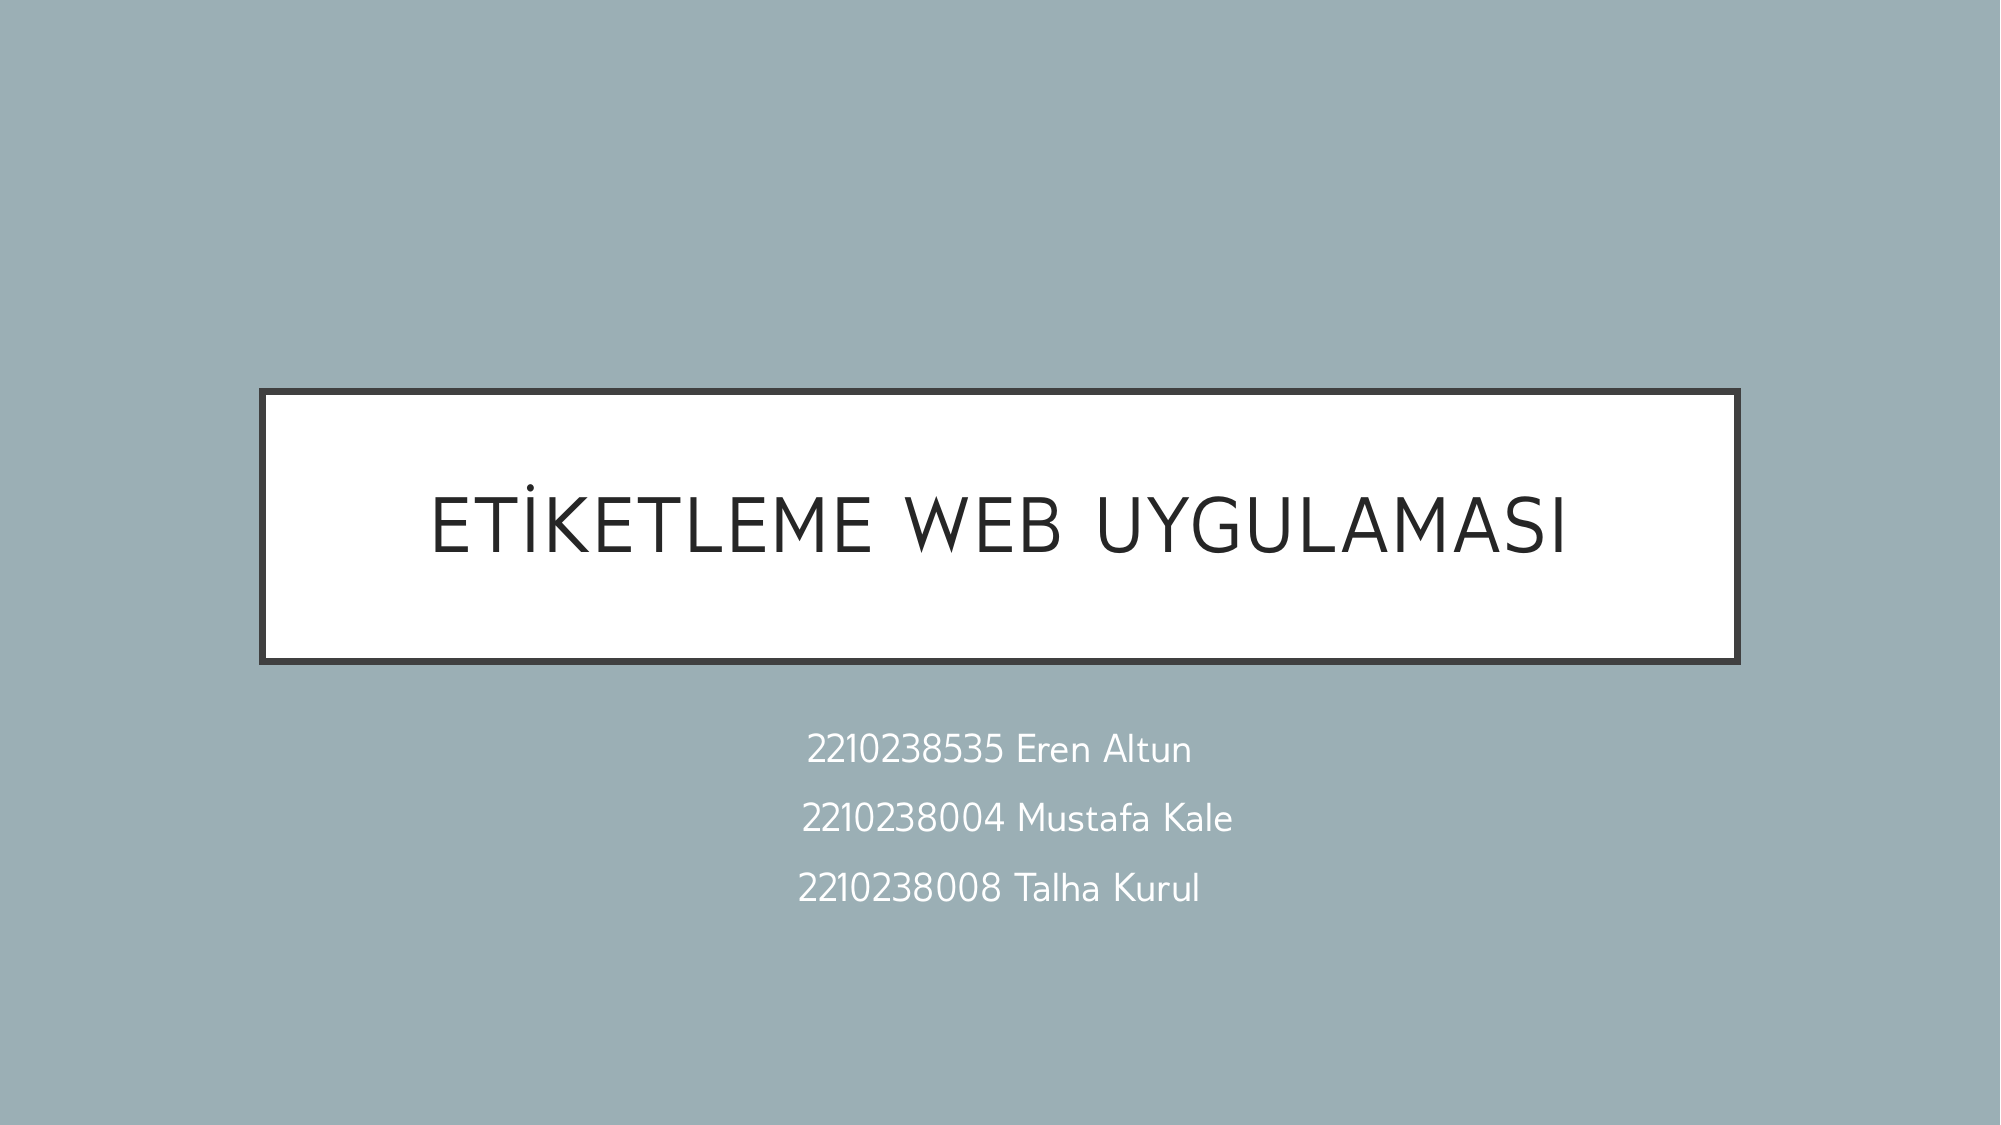

# Etiketleme WEB UYGULAMASI
2210238535 Eren Altun
   2210238004 Mustafa Kale
2210238008 Talha Kurul